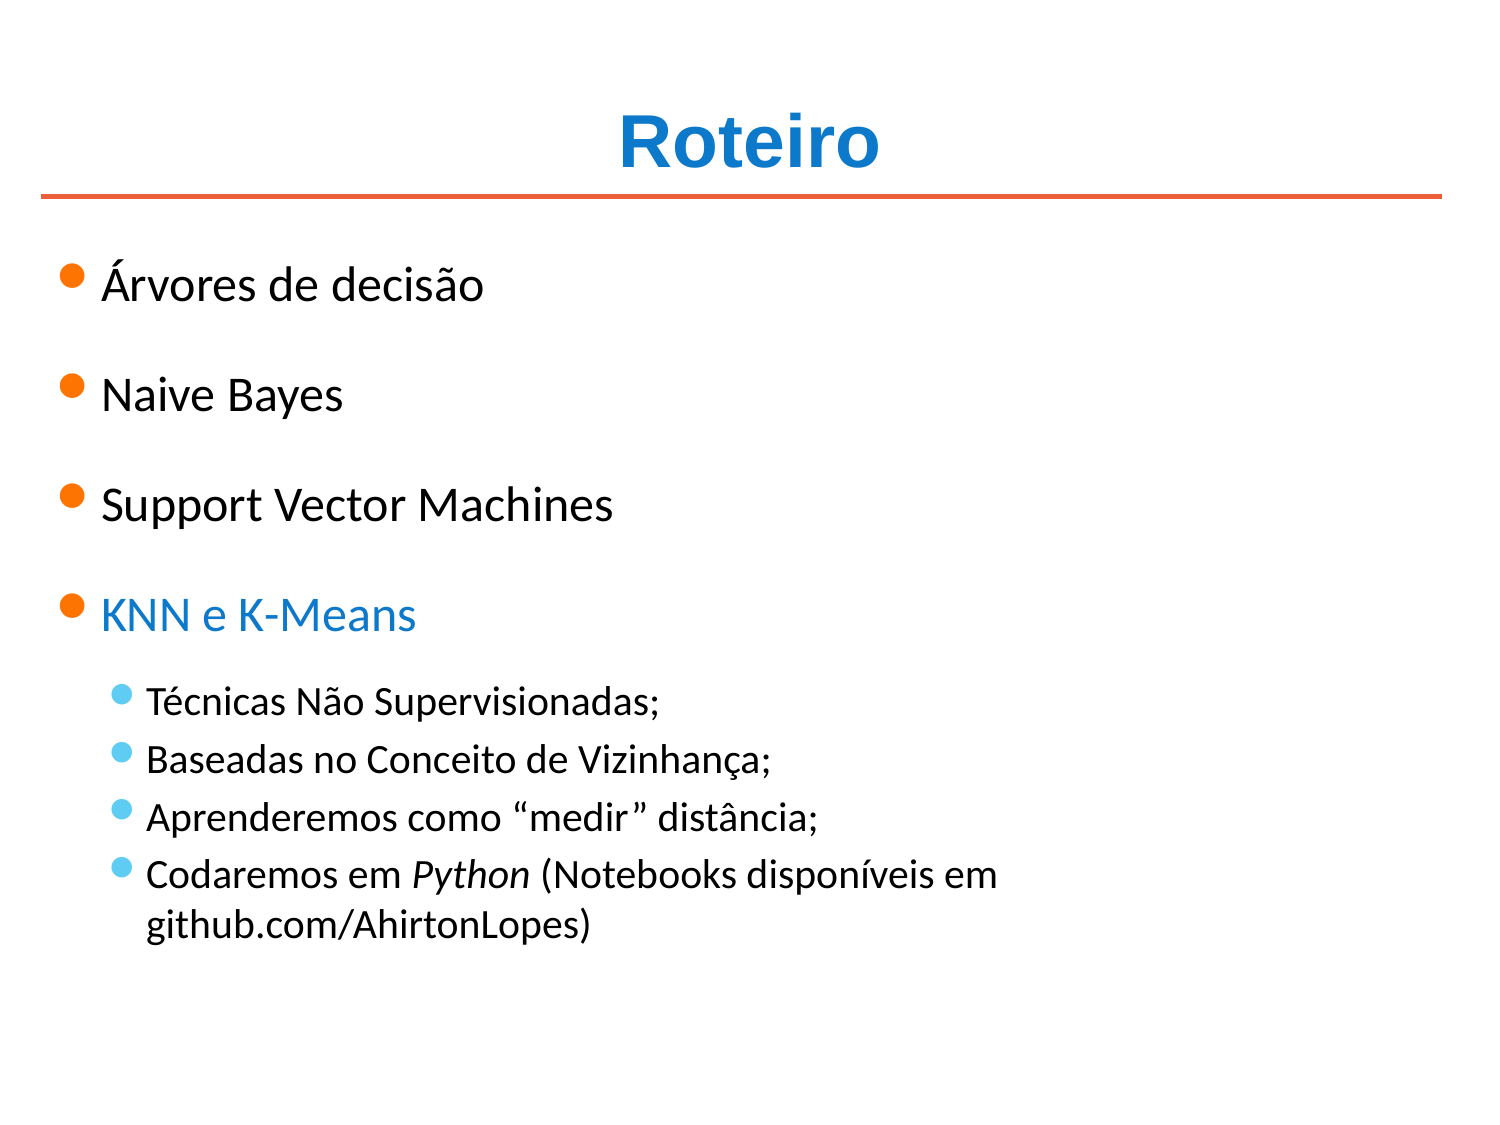

# Roteiro
Árvores de decisão
Naive Bayes
Support Vector Machines
KNN e K-Means
Técnicas Não Supervisionadas;
Baseadas no Conceito de Vizinhança;
Aprenderemos como “medir” distância;
Codaremos em Python (Notebooks disponíveis em github.com/AhirtonLopes)